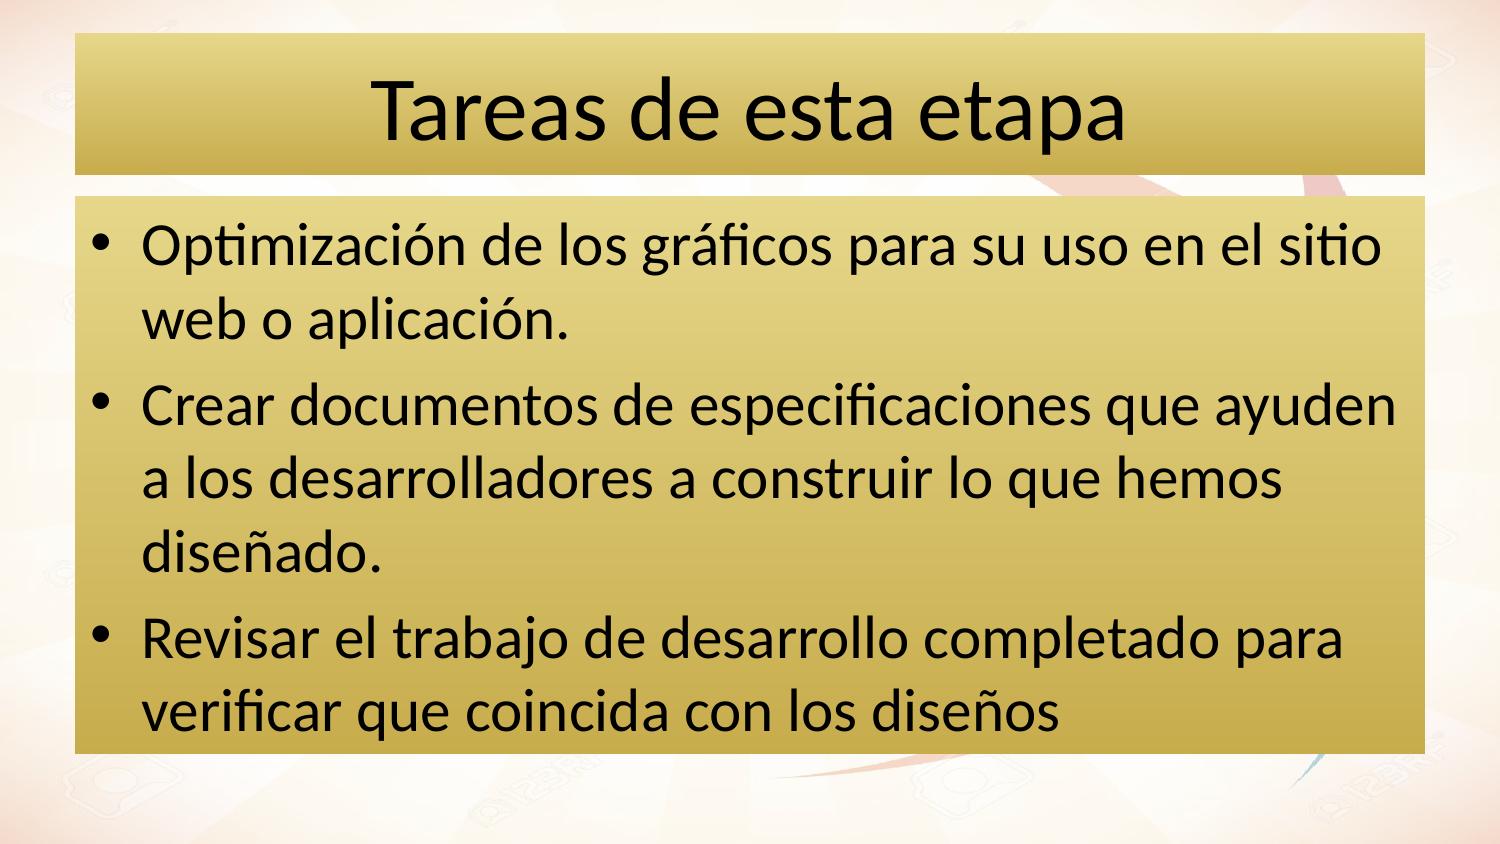

# Tareas de esta etapa
Optimización de los gráficos para su uso en el sitio web o aplicación.
Crear documentos de especificaciones que ayuden a los desarrolladores a construir lo que hemos diseñado.
Revisar el trabajo de desarrollo completado para verificar que coincida con los diseños